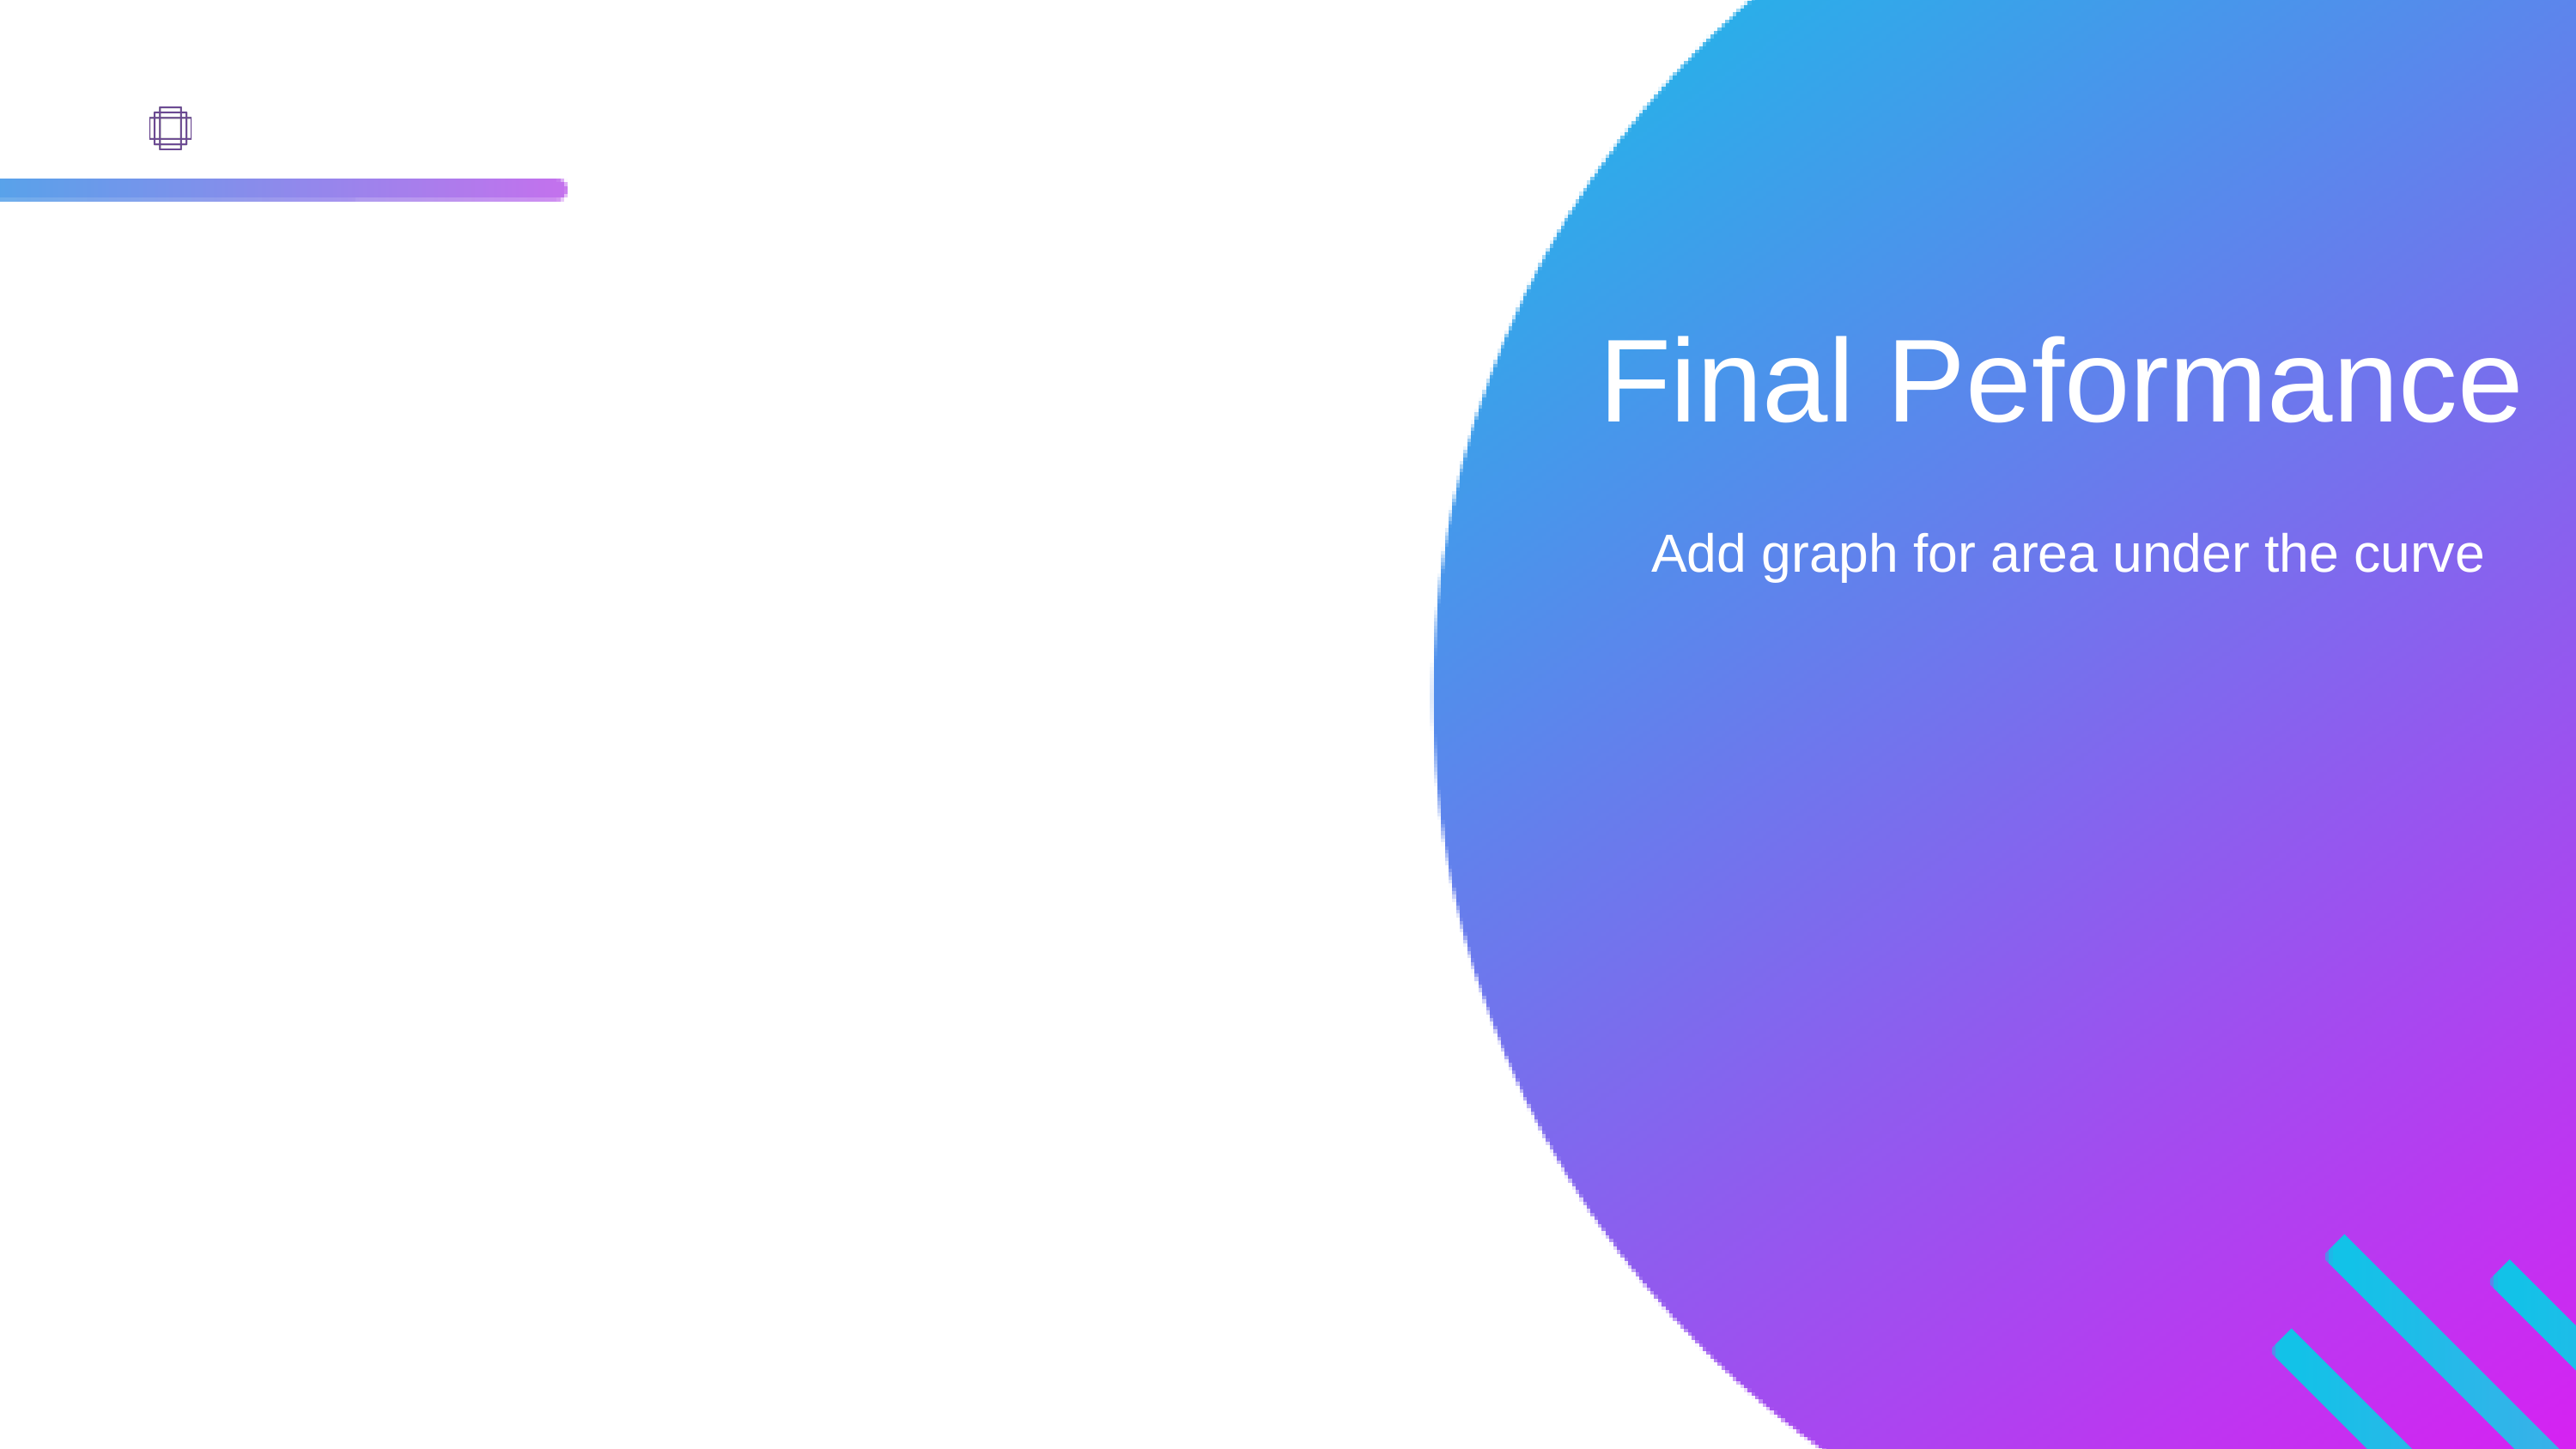

GROUP 8

Final Peformance
Add graph for area under the curve